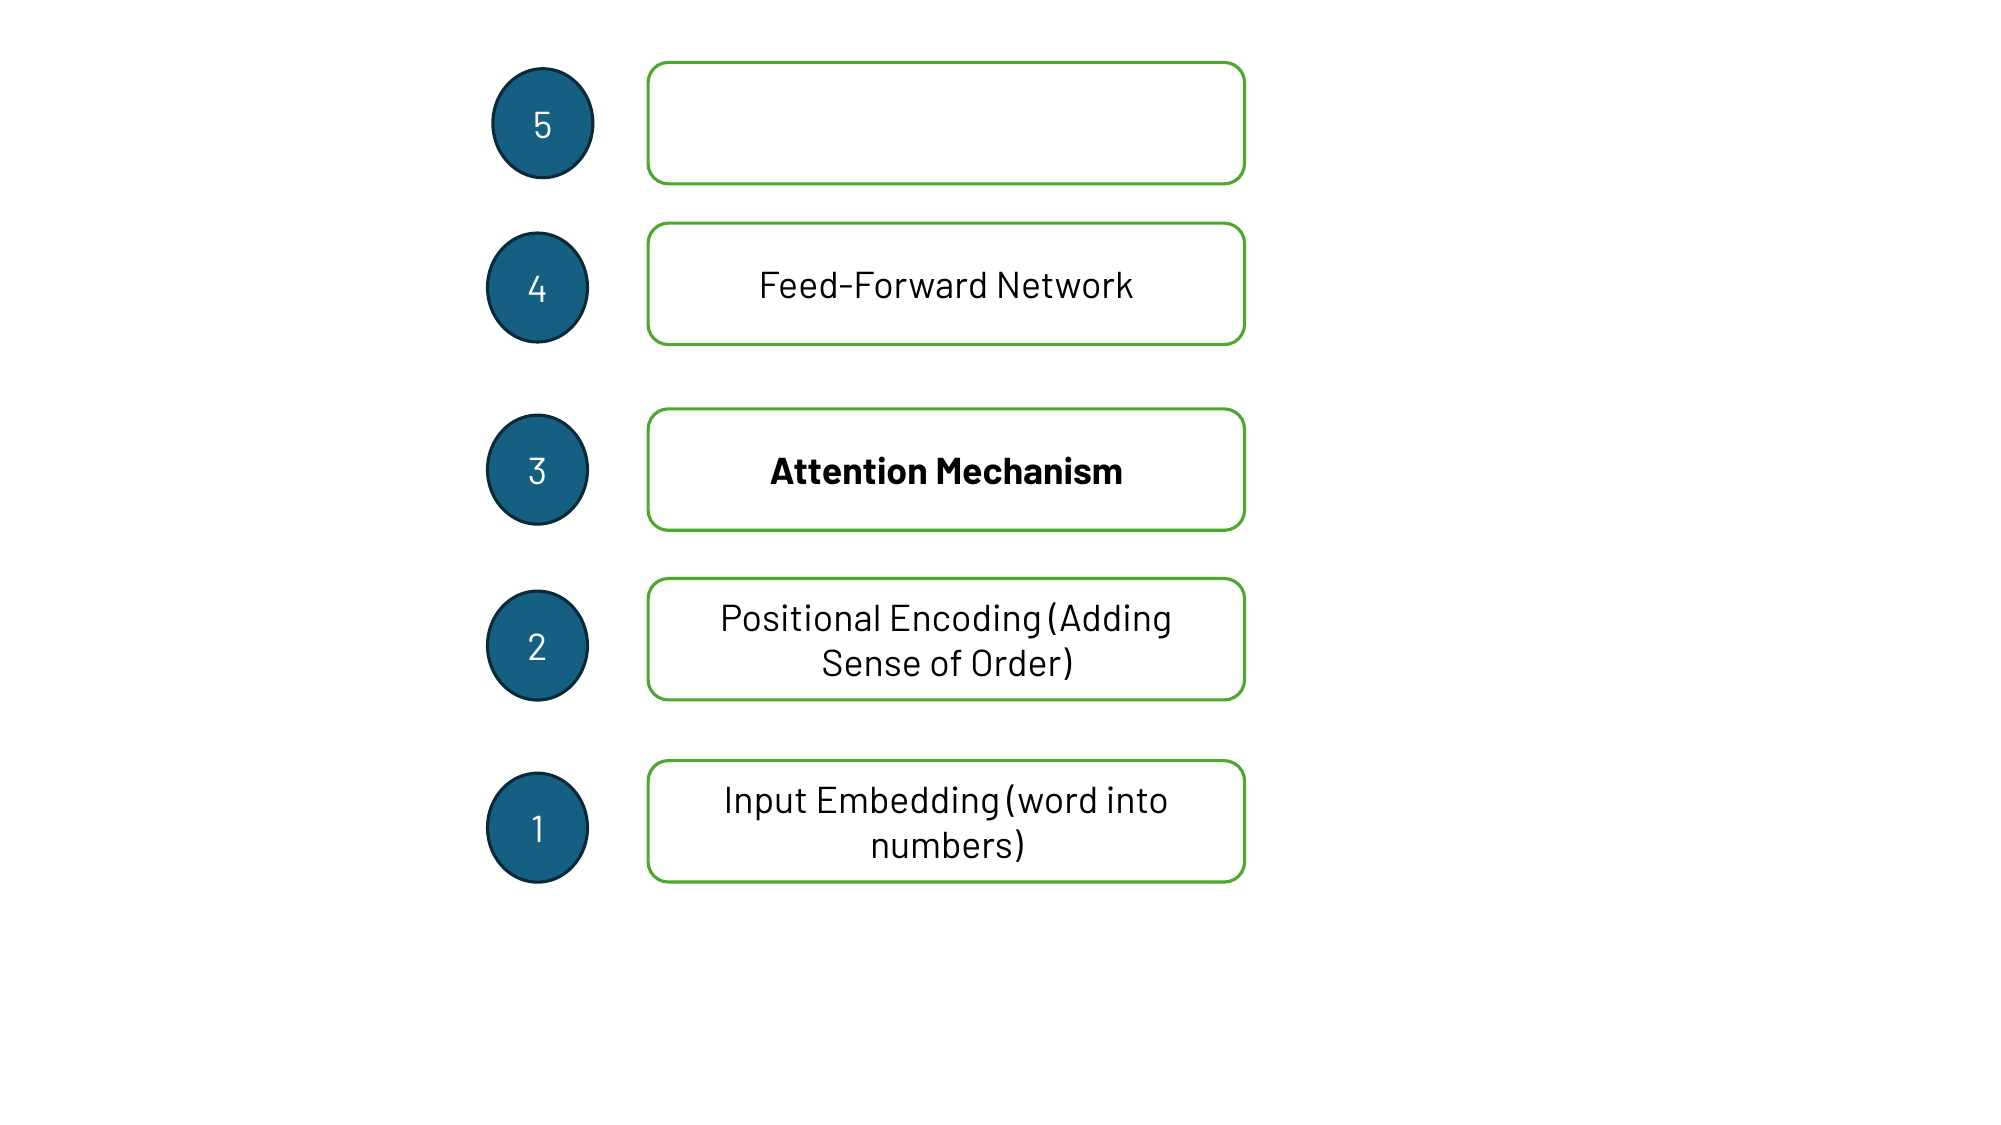

5
Feed-Forward Network
4
Attention Mechanism
3
Positional Encoding (Adding Sense of Order)
2
Input Embedding (word into numbers)
1